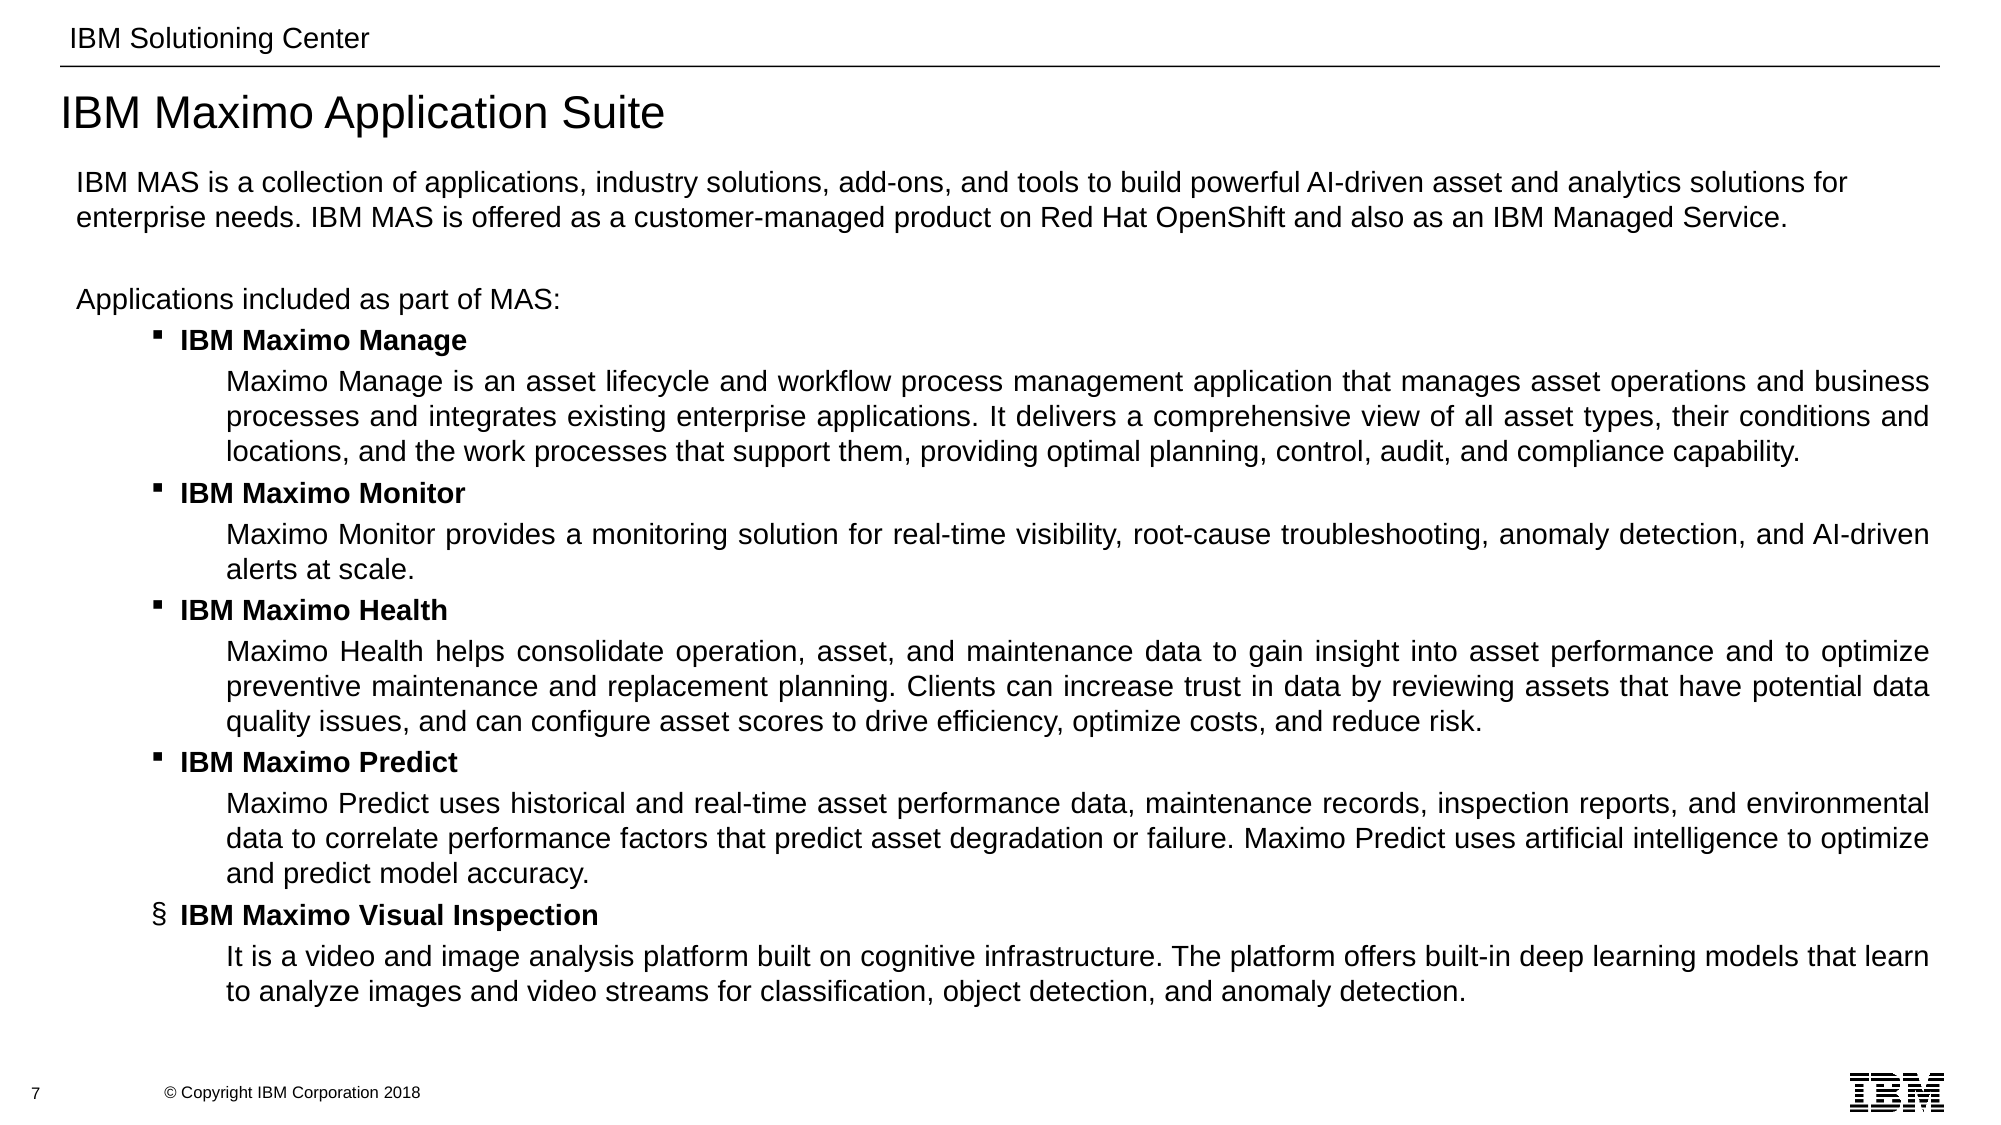

# IBM Maximo Application Suite
IBM MAS is a collection of applications, industry solutions, add-ons, and tools to build powerful AI-driven asset and analytics solutions for enterprise needs. IBM MAS is offered as a customer-managed product on Red Hat OpenShift and also as an IBM Managed Service.

Applications included as part of MAS:
IBM Maximo Manage
Maximo Manage is an asset lifecycle and workflow process management application that manages asset operations and business processes and integrates existing enterprise applications. It delivers a comprehensive view of all asset types, their conditions and locations, and the work processes that support them, providing optimal planning, control, audit, and compliance capability.
IBM Maximo Monitor
Maximo Monitor provides a monitoring solution for real-time visibility, root-cause troubleshooting, anomaly detection, and AI-driven alerts at scale.
IBM Maximo Health
Maximo Health helps consolidate operation, asset, and maintenance data to gain insight into asset performance and to optimize preventive maintenance and replacement planning. Clients can increase trust in data by reviewing assets that have potential data quality issues, and can configure asset scores to drive efficiency, optimize costs, and reduce risk.
IBM Maximo Predict
Maximo Predict uses historical and real-time asset performance data, maintenance records, inspection reports, and environmental data to correlate performance factors that predict asset degradation or failure. Maximo Predict uses artificial intelligence to optimize and predict model accuracy.
IBM Maximo Visual Inspection
It is a video and image analysis platform built on cognitive infrastructure. The platform offers built-in deep learning models that learn to analyze images and video streams for classification, object detection, and anomaly detection.

7